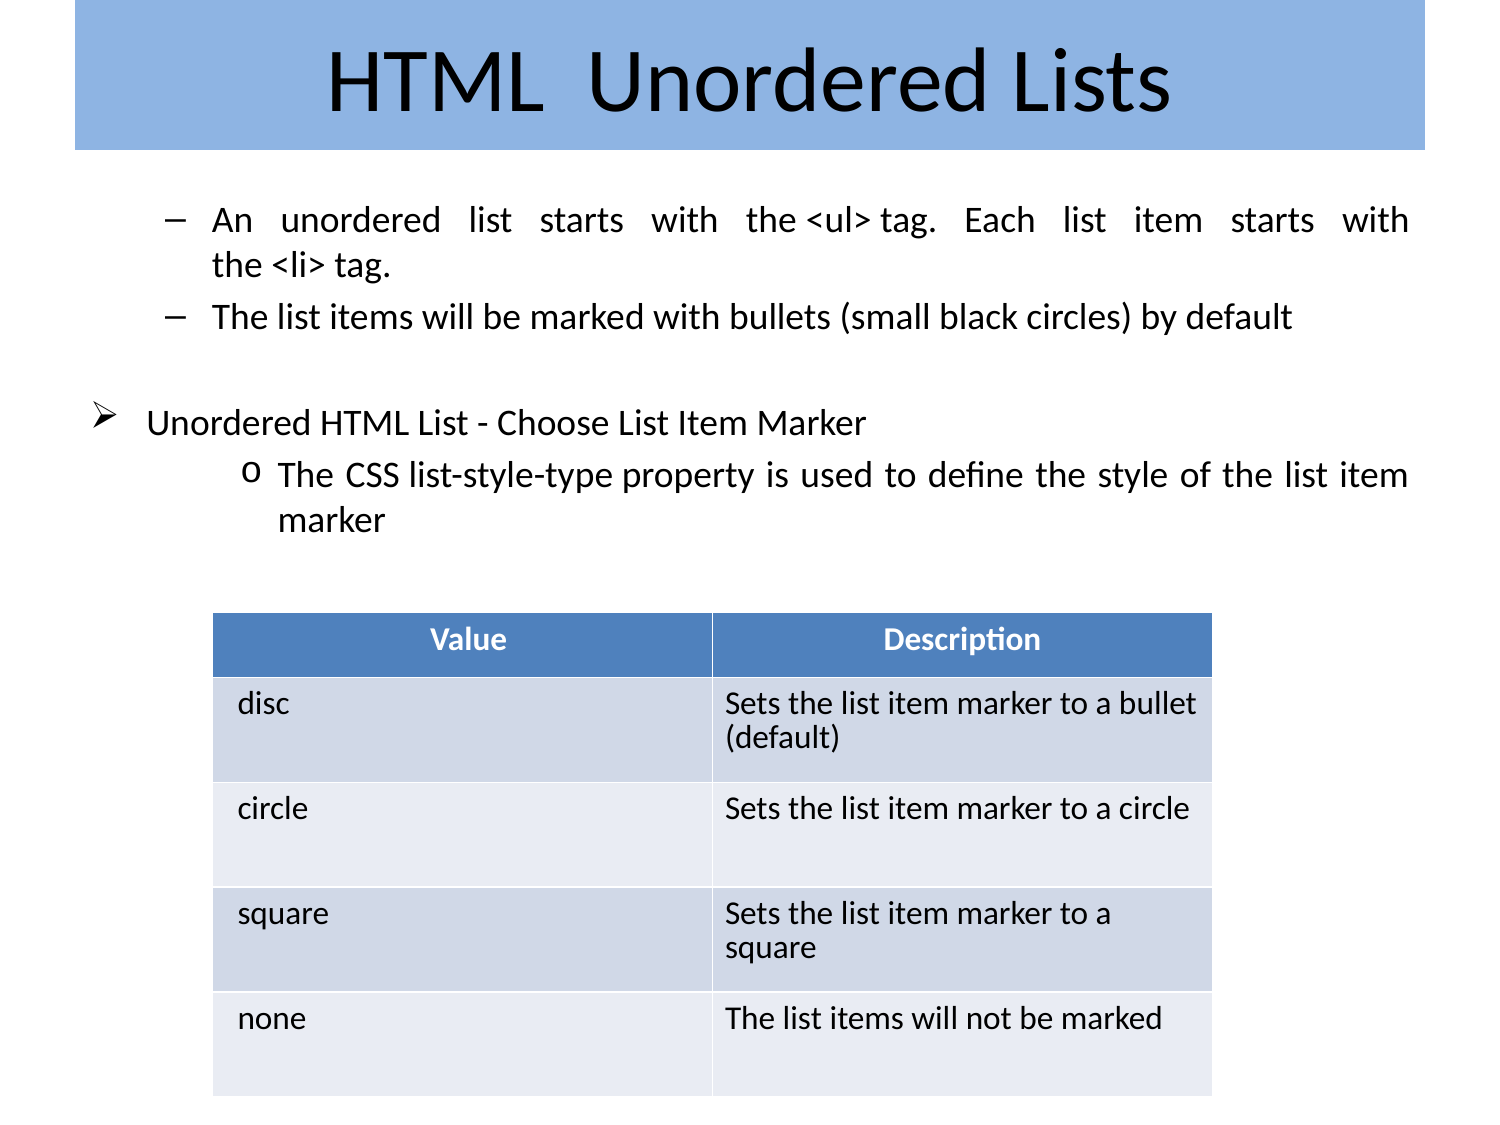

# HTML  Unordered Lists
An unordered list starts with the <ul> tag. Each list item starts with the <li> tag.
The list items will be marked with bullets (small black circles) by default

Unordered HTML List - Choose List Item Marker
The CSS list-style-type property is used to define the style of the list item marker

| Value | Description |
| --- | --- |
| disc | Sets the list item marker to a bullet (default) |
| circle | Sets the list item marker to a circle |
| square | Sets the list item marker to a square |
| none | The list items will not be marked |